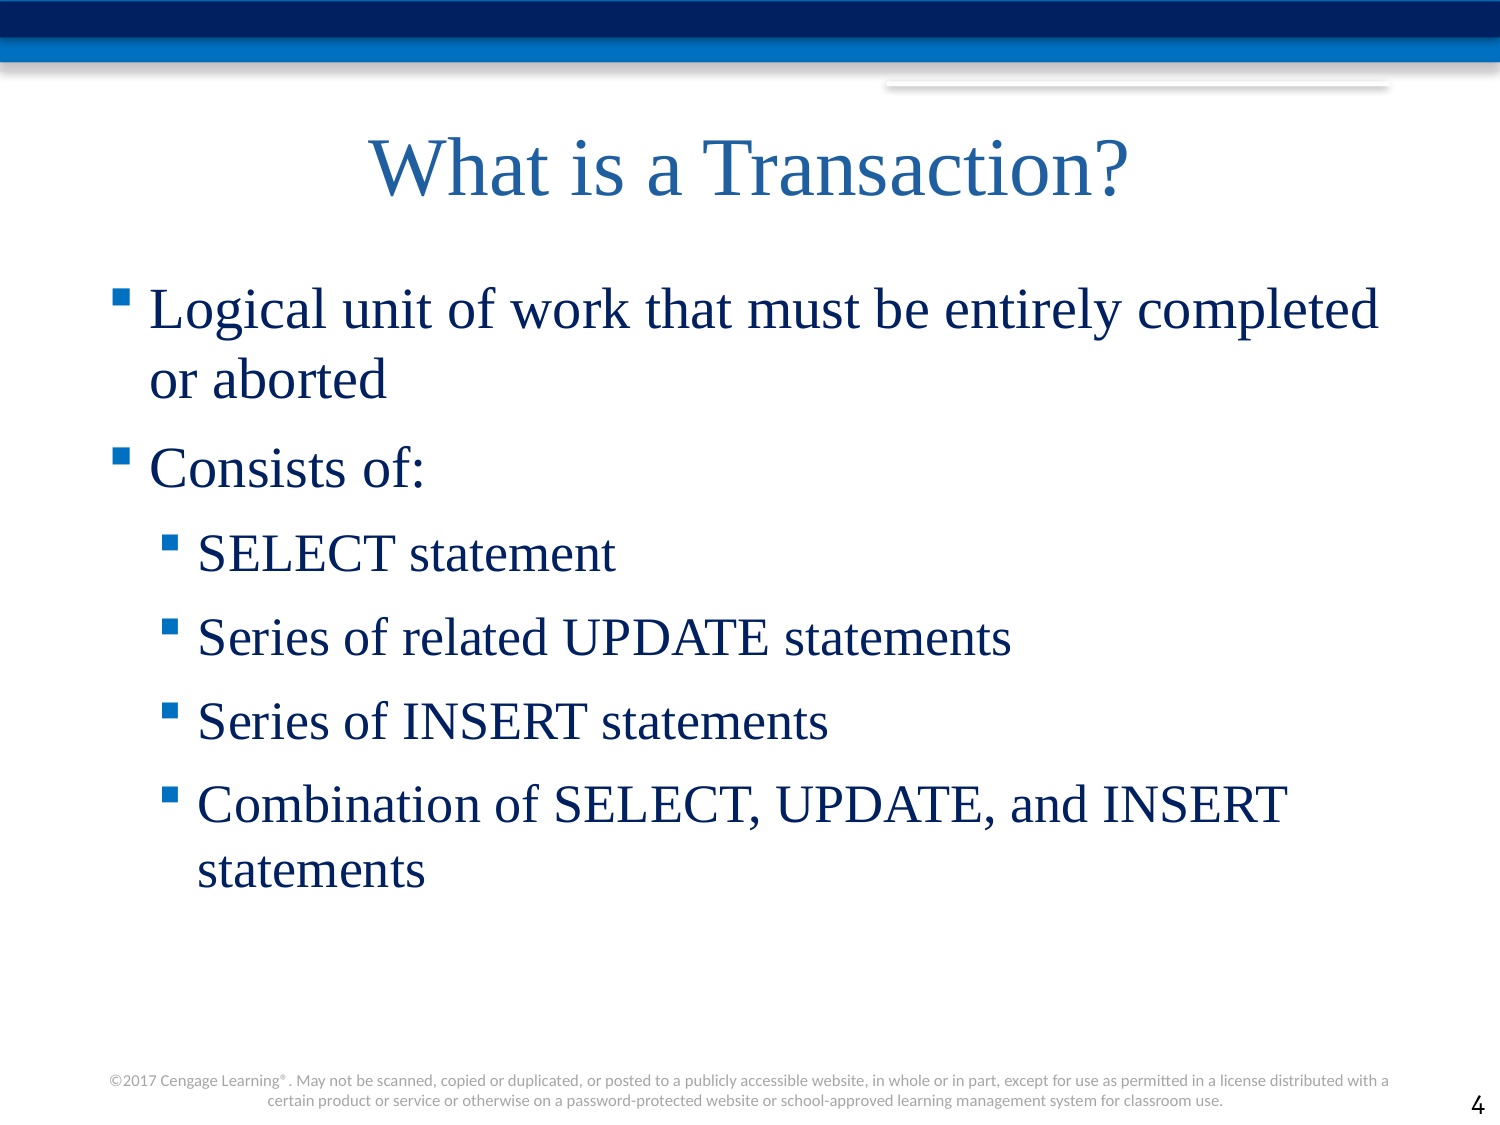

# What is a Transaction?
Logical unit of work that must be entirely completed or aborted
Consists of:
SELECT statement
Series of related UPDATE statements
Series of INSERT statements
Combination of SELECT, UPDATE, and INSERT statements

4